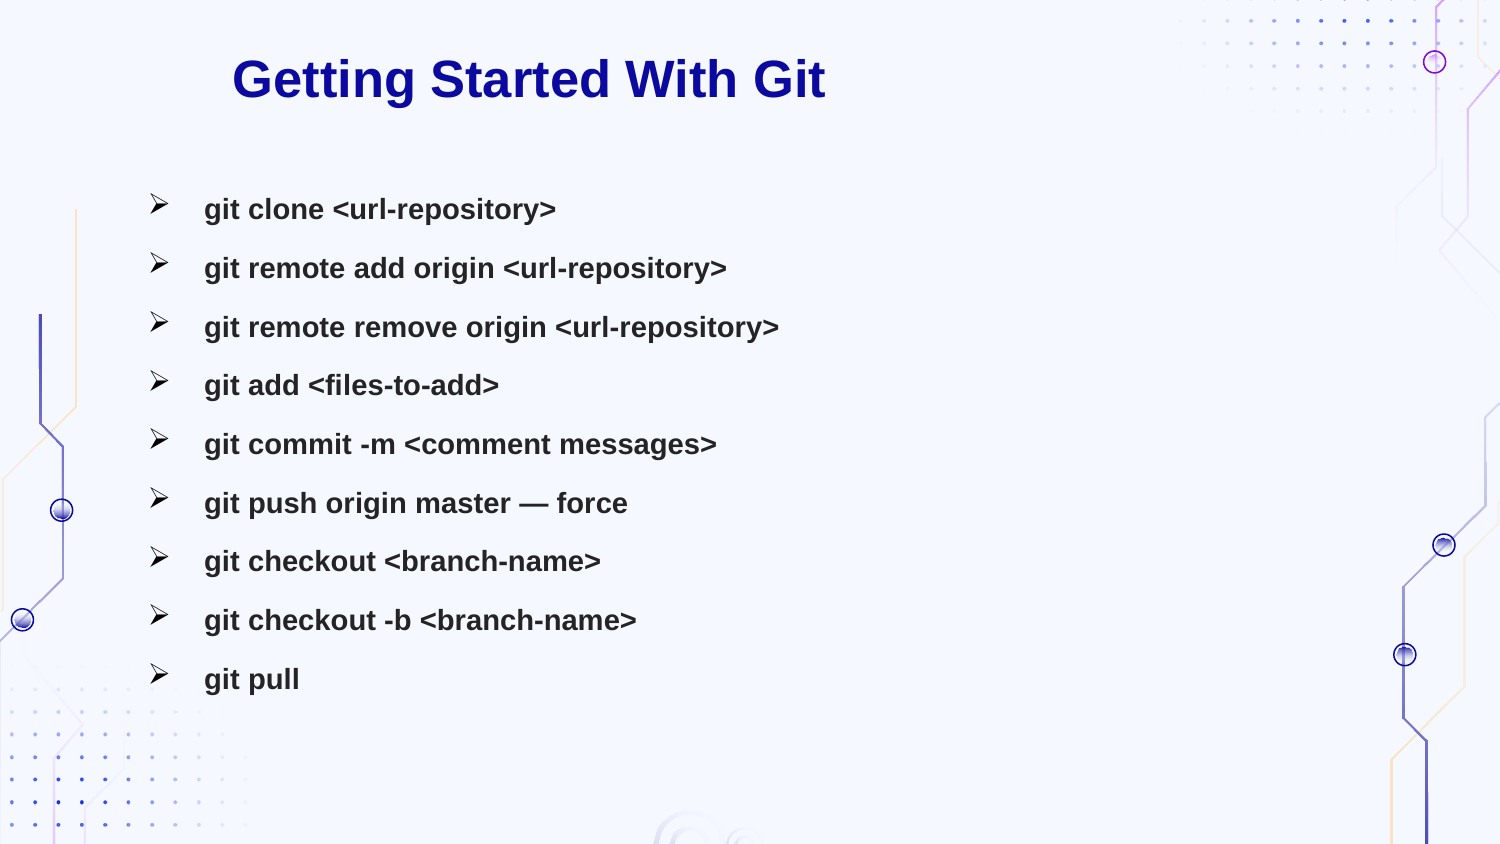

# Getting Started With Git
git clone <url-repository>
git remote add origin <url-repository>
git remote remove origin <url-repository>
git add <files-to-add>
git commit -m <comment messages>
git push origin master — force
git checkout <branch-name>
git checkout -b <branch-name>
git pull